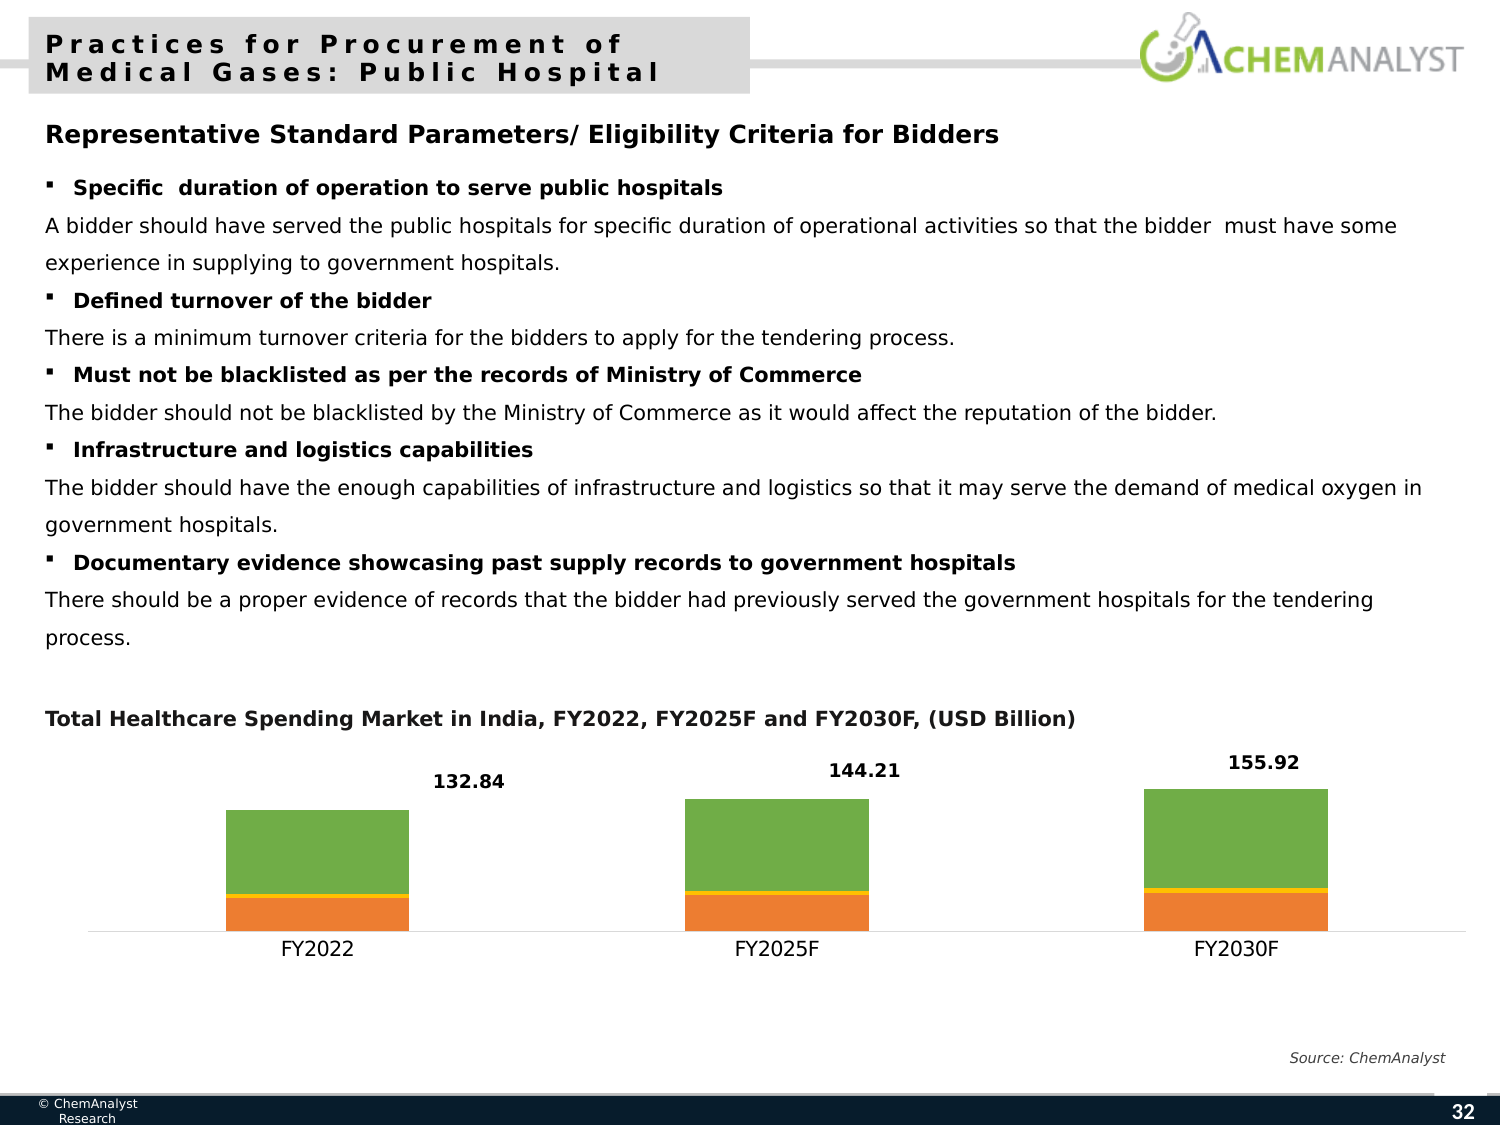

Practices for Procurement of Medical Gases: Public Hospital
Representative Standard Parameters/ Eligibility Criteria for Bidders

Specific  duration of operation to serve public hospitals
A bidder should have served the public hospitals for specific duration of operational activities so that the bidder  must have some experience in supplying to government hospitals.
Defined turnover of the bidder
There is a minimum turnover criteria for the bidders to apply for the tendering process.
Must not be blacklisted as per the records of Ministry of Commerce
The bidder should not be blacklisted by the Ministry of Commerce as it would affect the reputation of the bidder.
Infrastructure and logistics capabilities
The bidder should have the enough capabilities of infrastructure and logistics so that it may serve the demand of medical oxygen in government hospitals.
Documentary evidence showcasing past supply records to government hospitals
There should be a proper evidence of records that the bidder had previously served the government hospitals for the tendering process.
Total Healthcare Spending Market in India, FY2022, FY2025F and FY2030F, (USD Billion)

### Chart

| Category | Government  | Private Insurance | Out-of-Pocket |
|---|---|---|---|
| FY2022 | 36.27525942108138 | 4.5344074276351725 | 92.50191152375751 |
| FY2025F | 39.38042162752595 | 4.9225527034407435 | 100.42007515019117 |
| FY2030F | 42.57811186368106 | 5.322263982960132 | 108.5741852523867 |
155.92
144.21
132.84
Source: ChemAnalyst